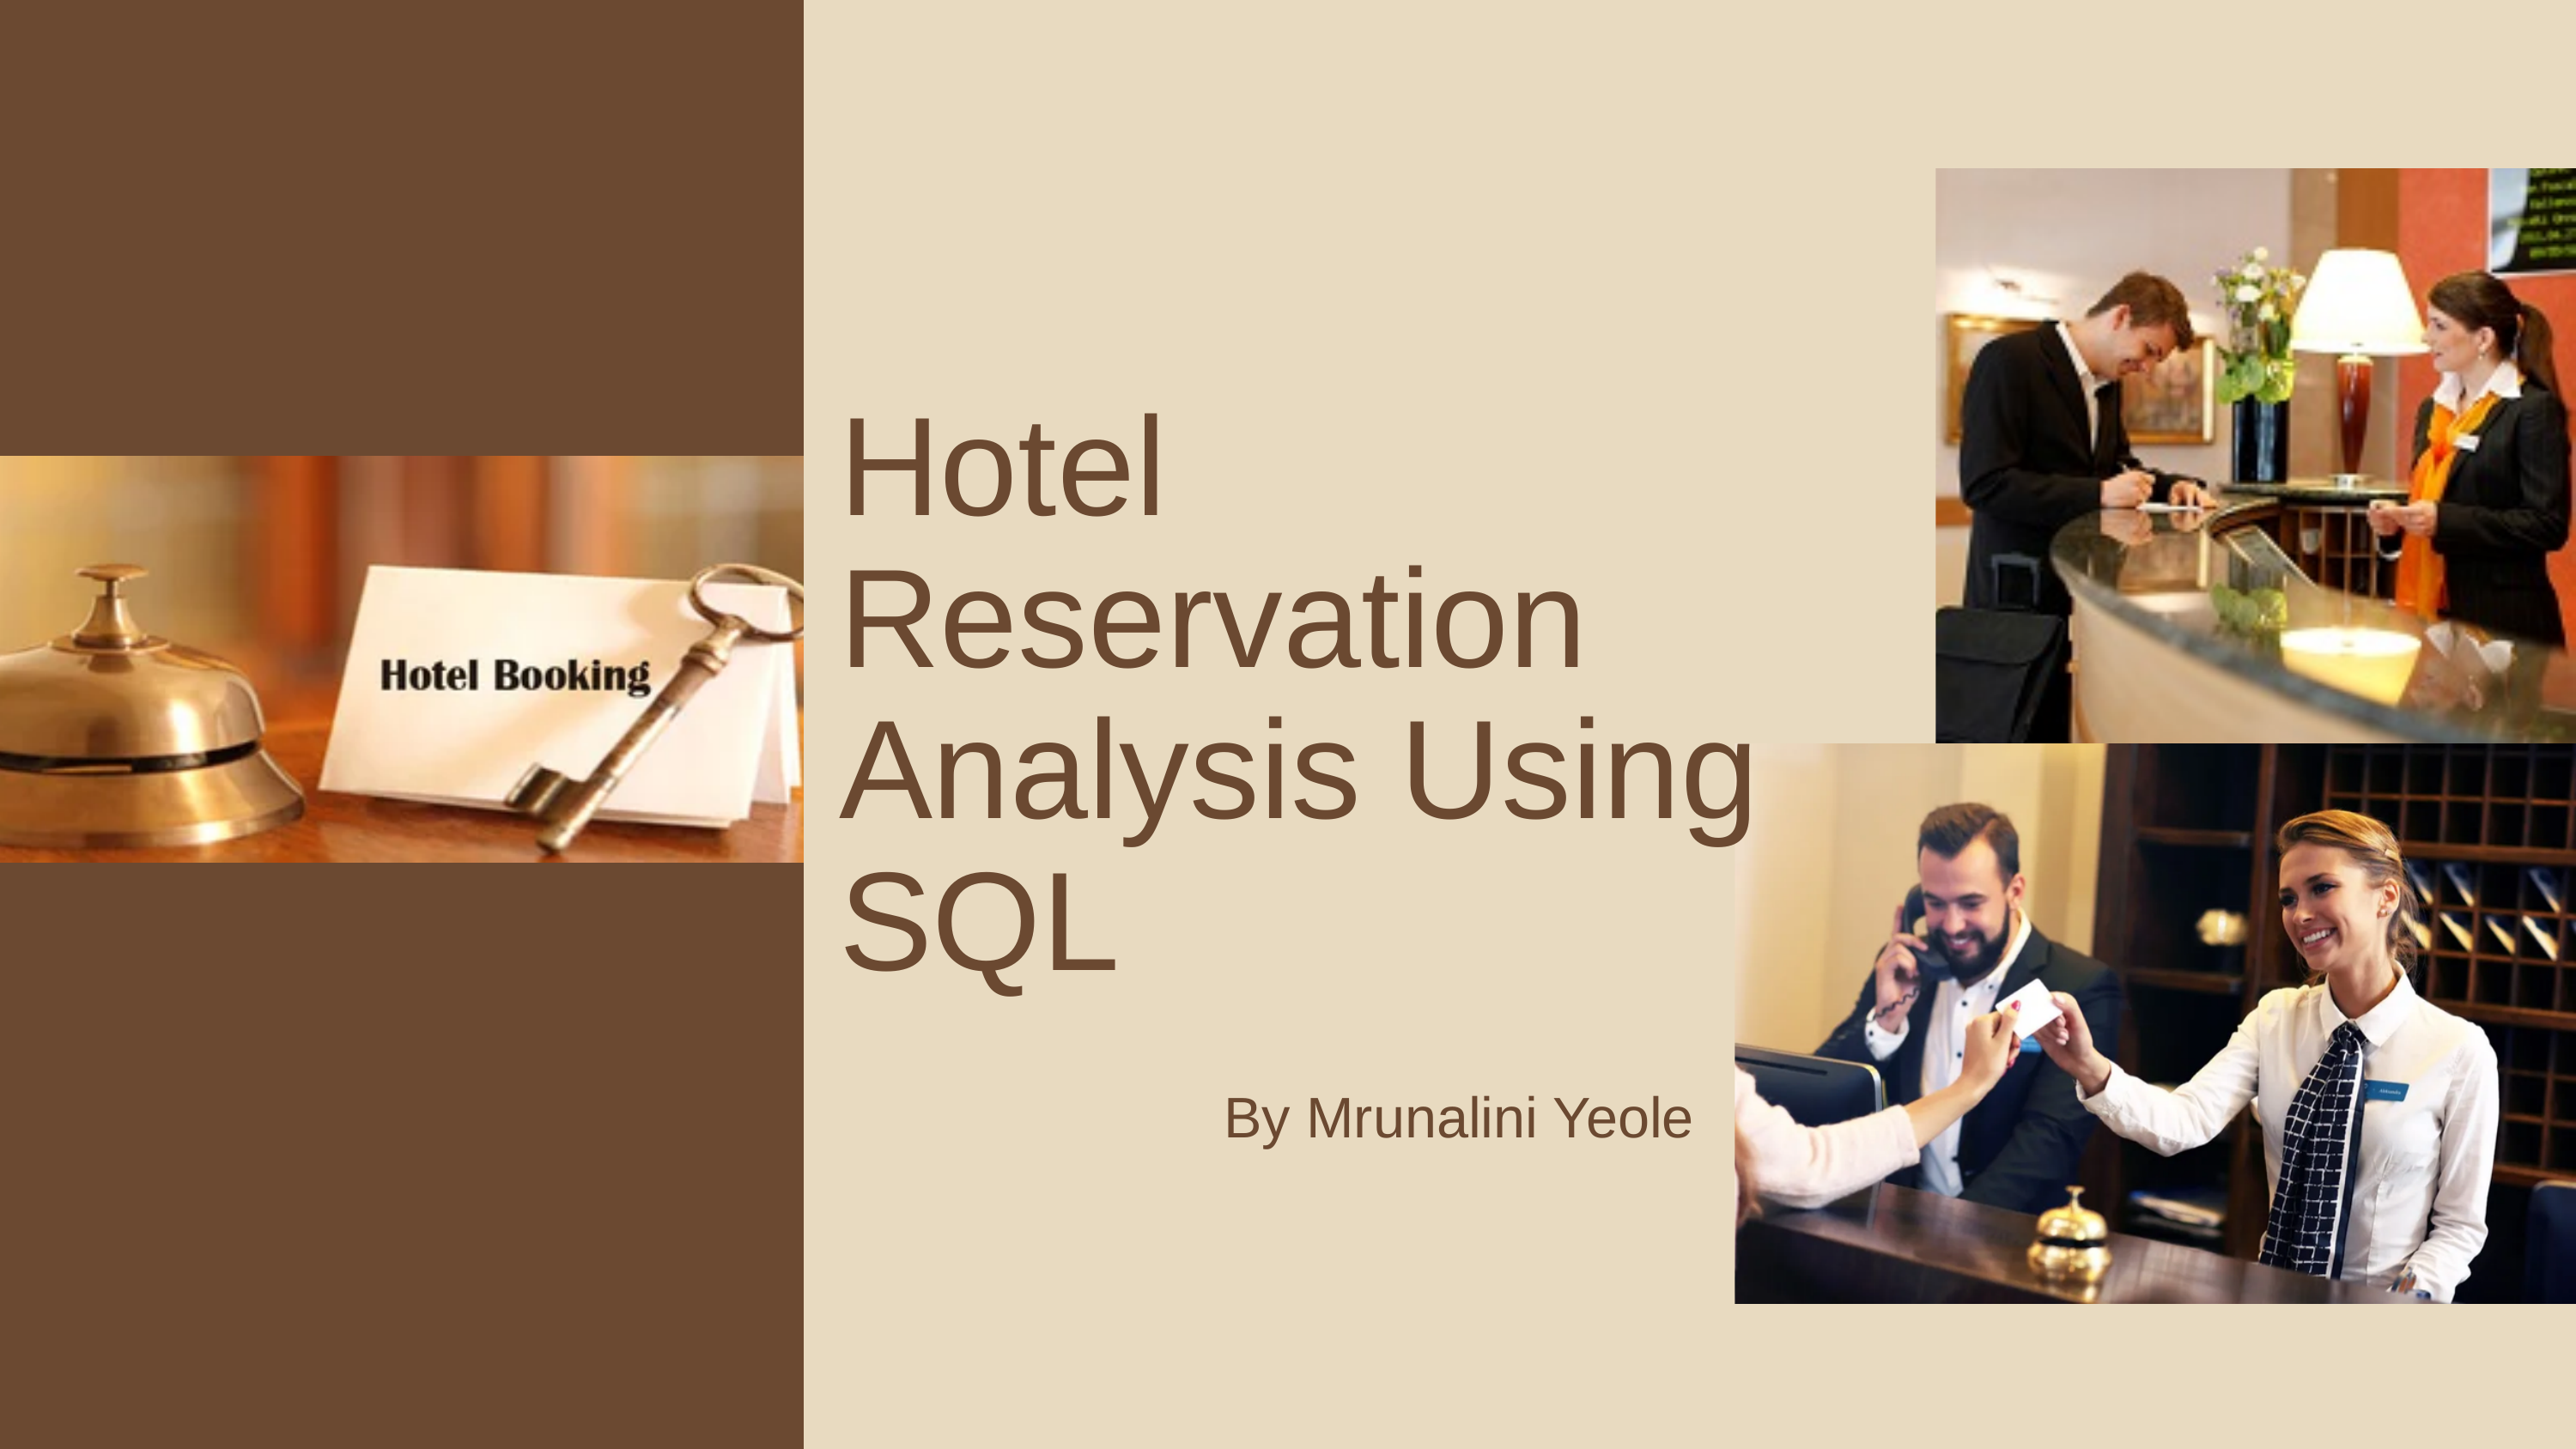

Hotel Reservation Analysis Using SQL

By Mrunalini Yeole